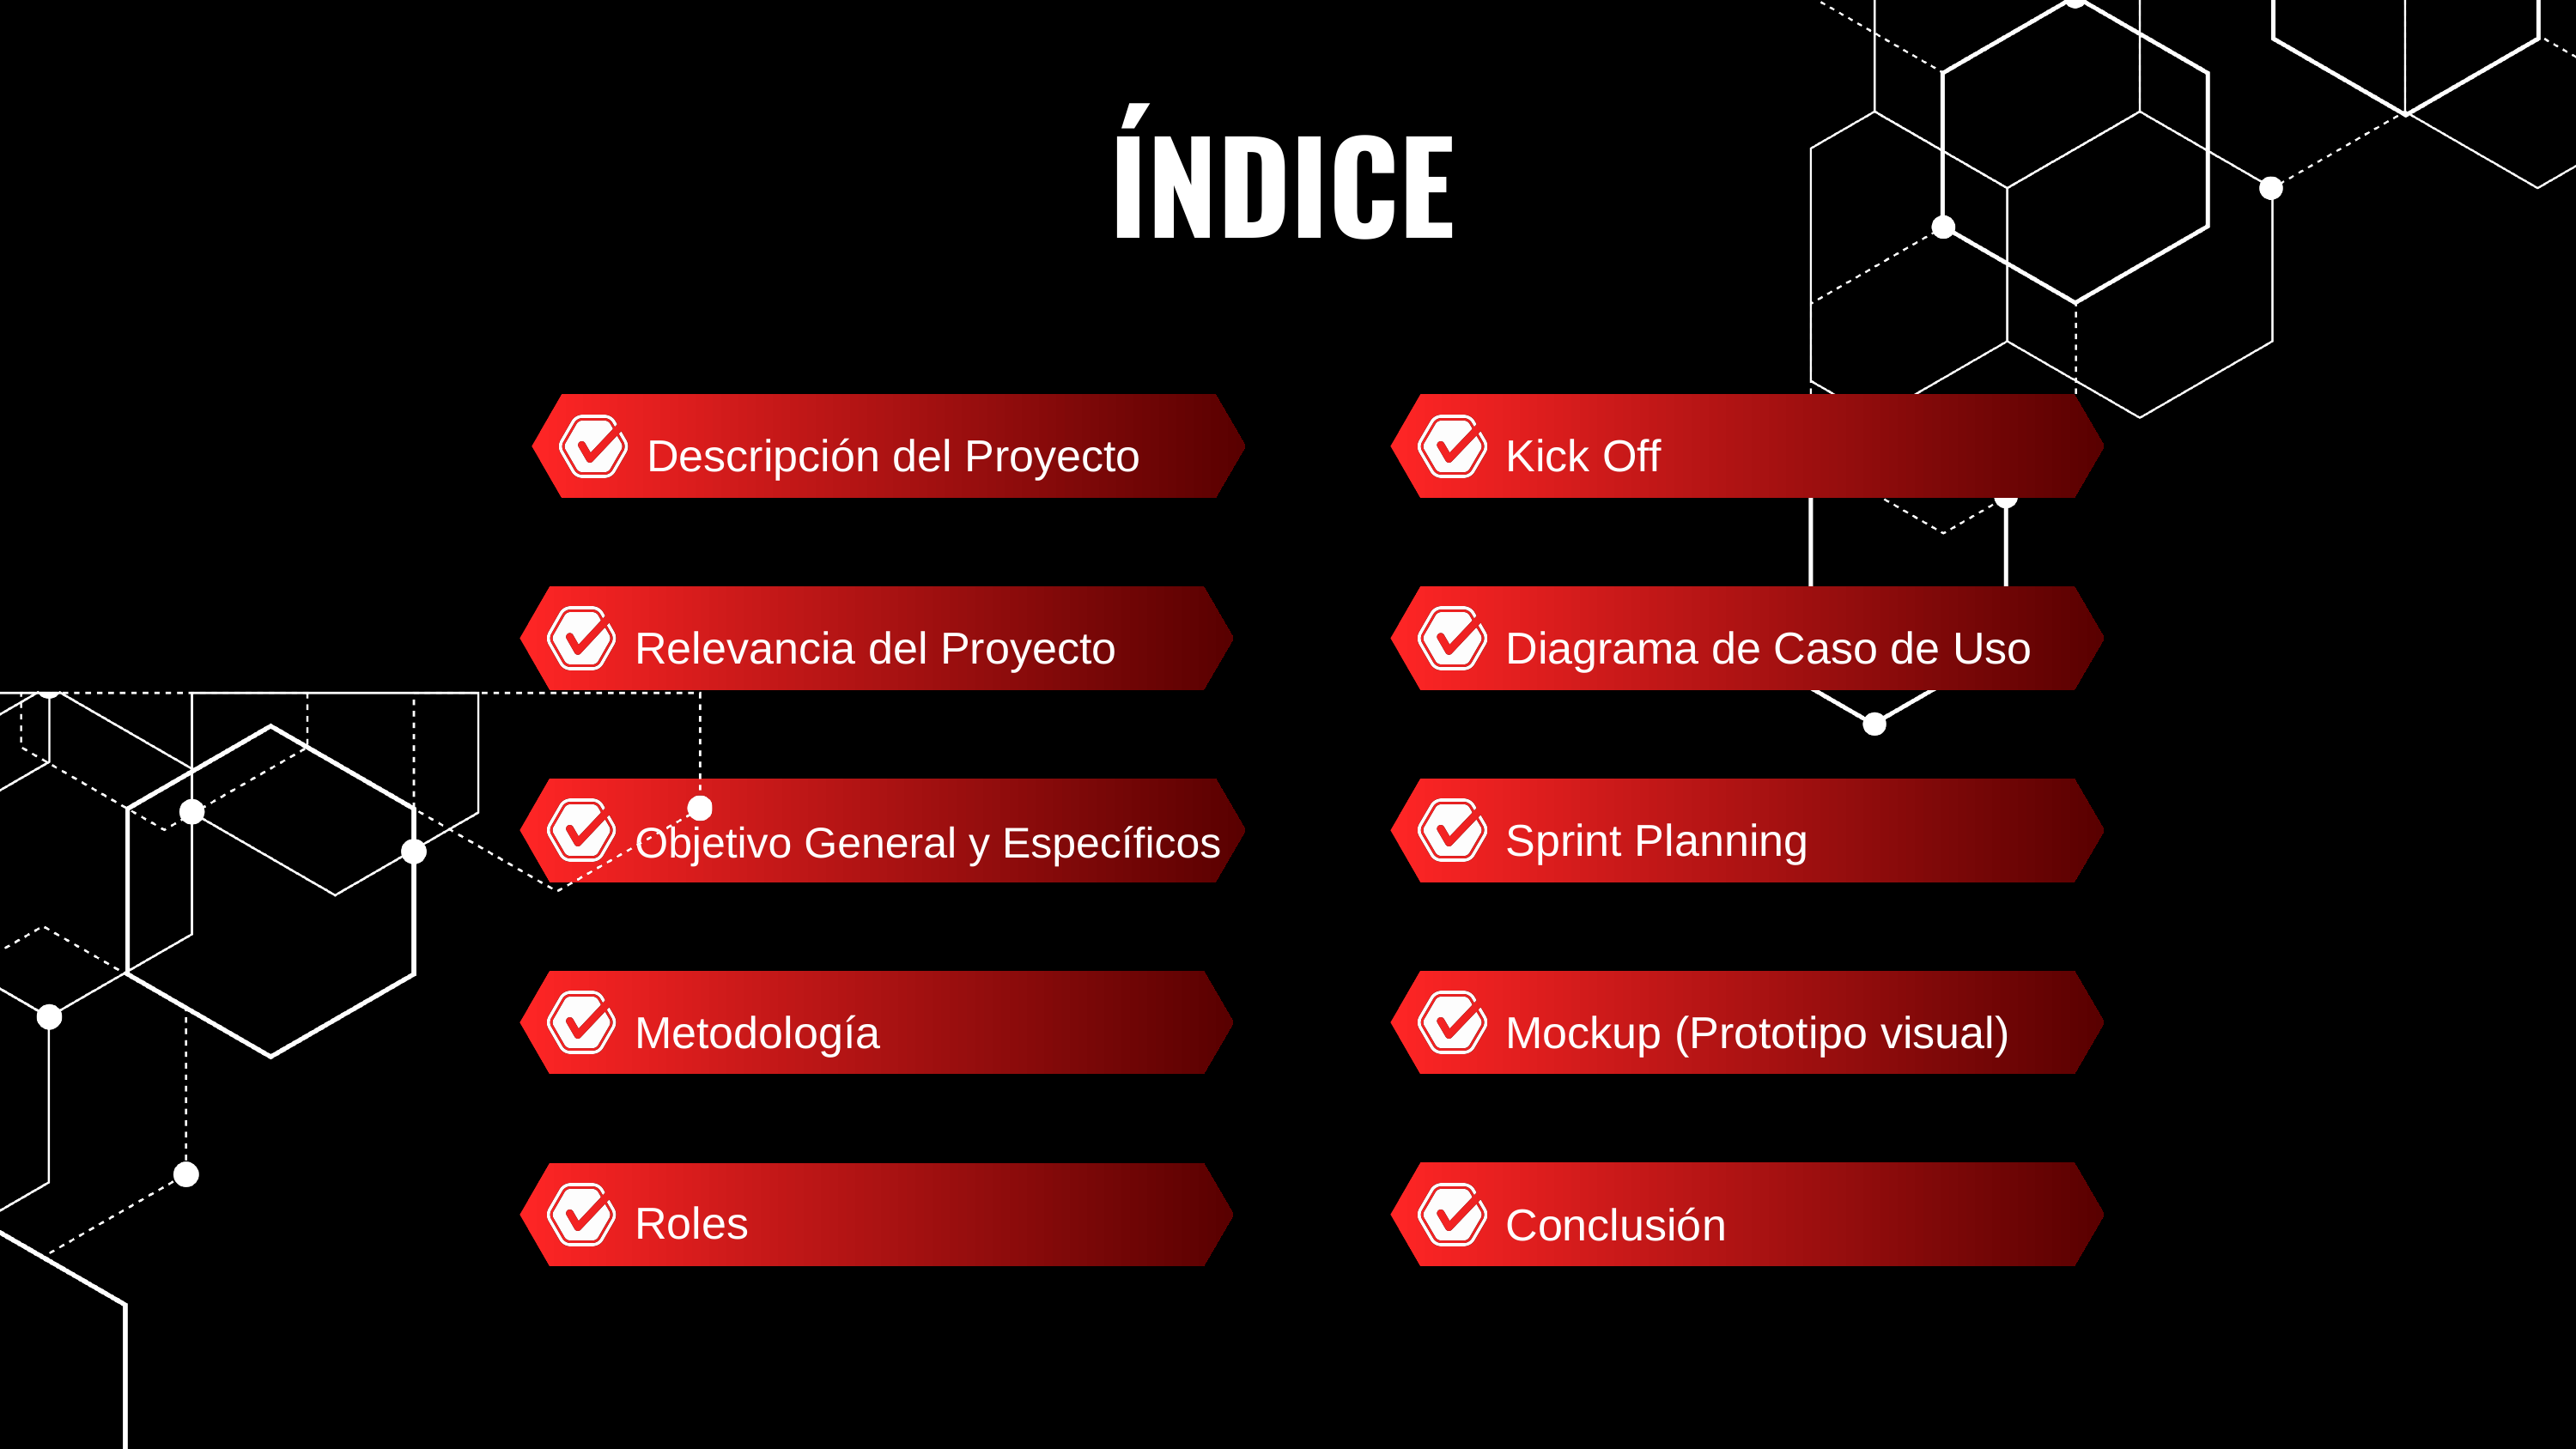

ÍNDICE

Descripción del Proyecto

Kick Off

Relevancia del Proyecto

Diagrama de Caso de Uso

Objetivo General y Específicos

Sprint Planning

Mockup (Prototipo visual)

Metodología

Conclusión

Roles